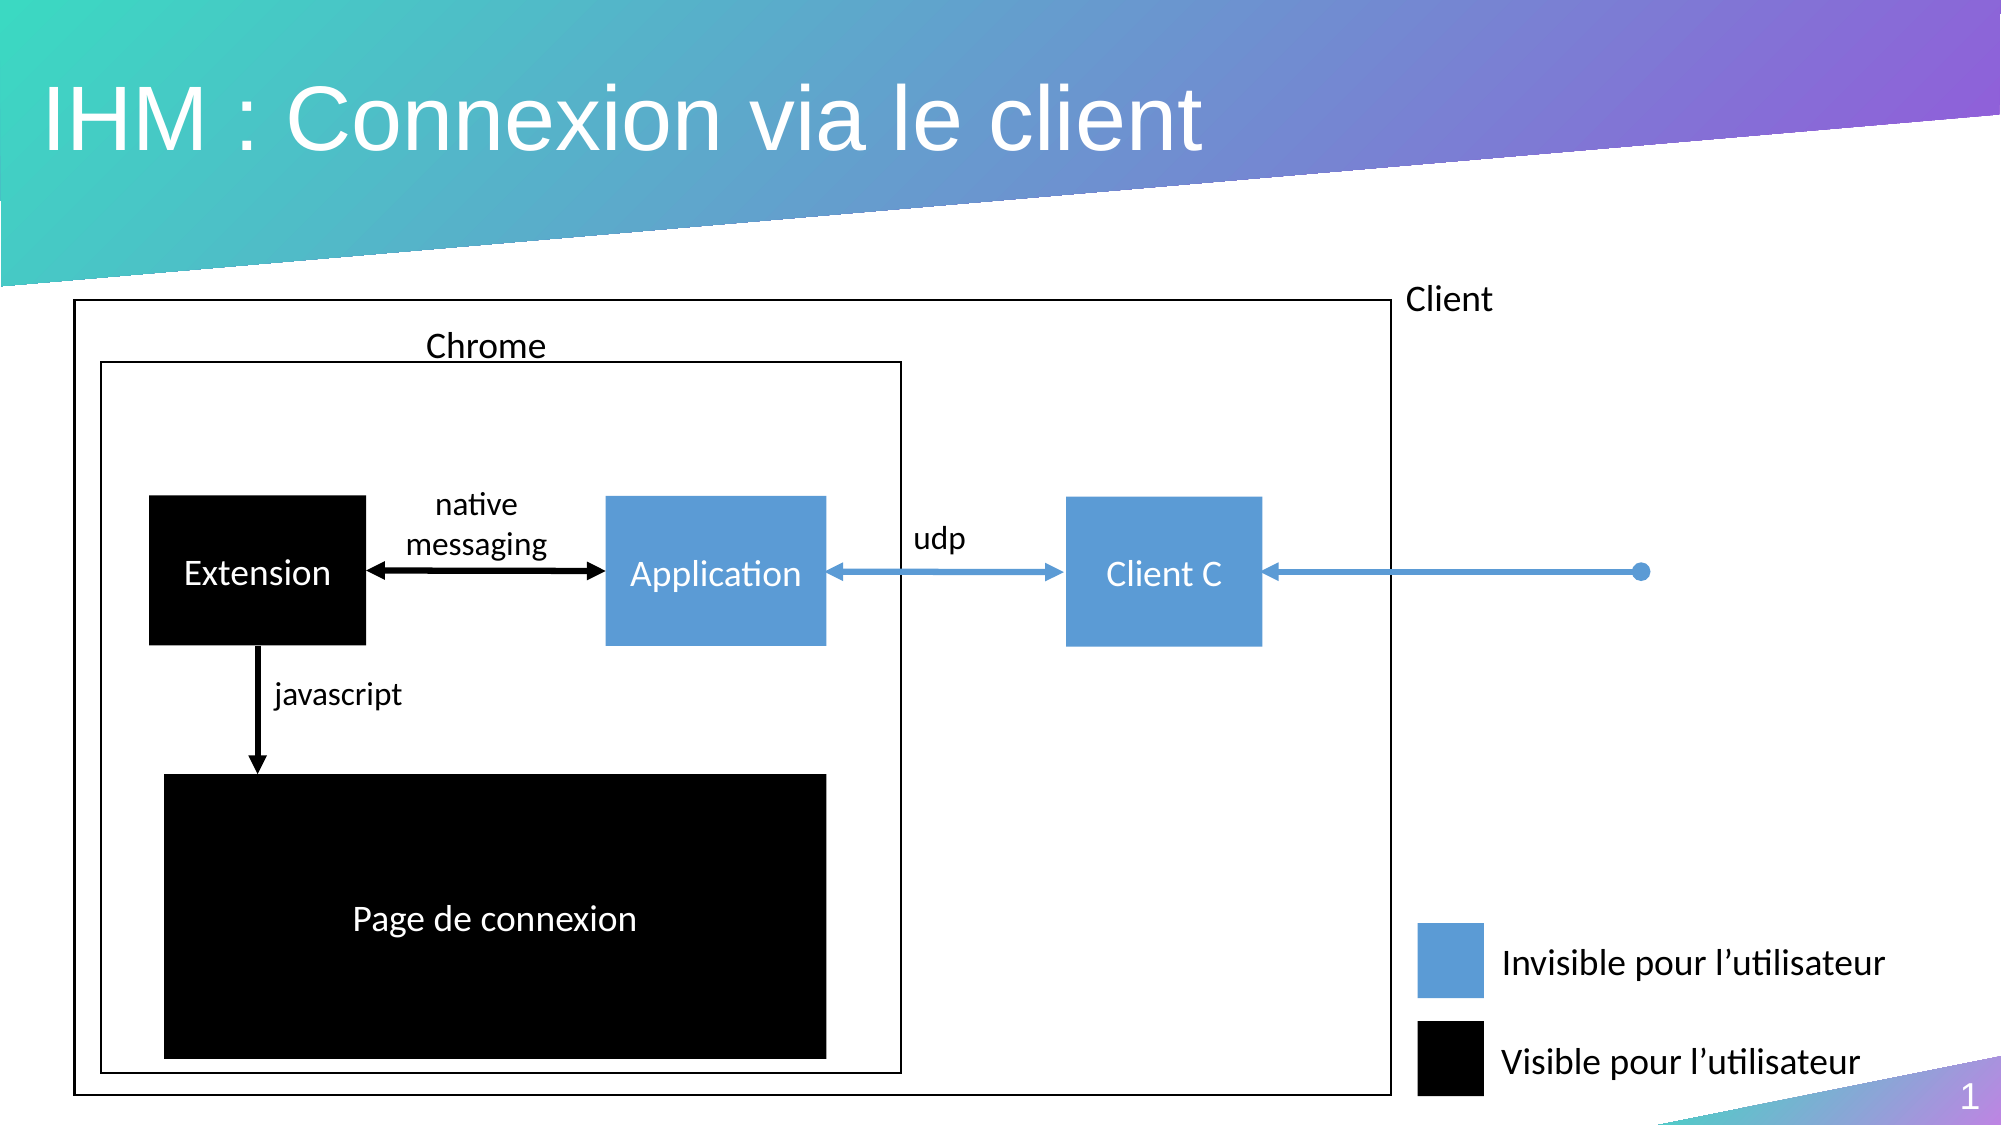

# IHM : Connexion via le client
Client

Chrome

native messaging
Extension
Application
Client C
udp
javascript
Page de connexion

Invisible pour l’utilisateur

Visible pour l’utilisateur

1